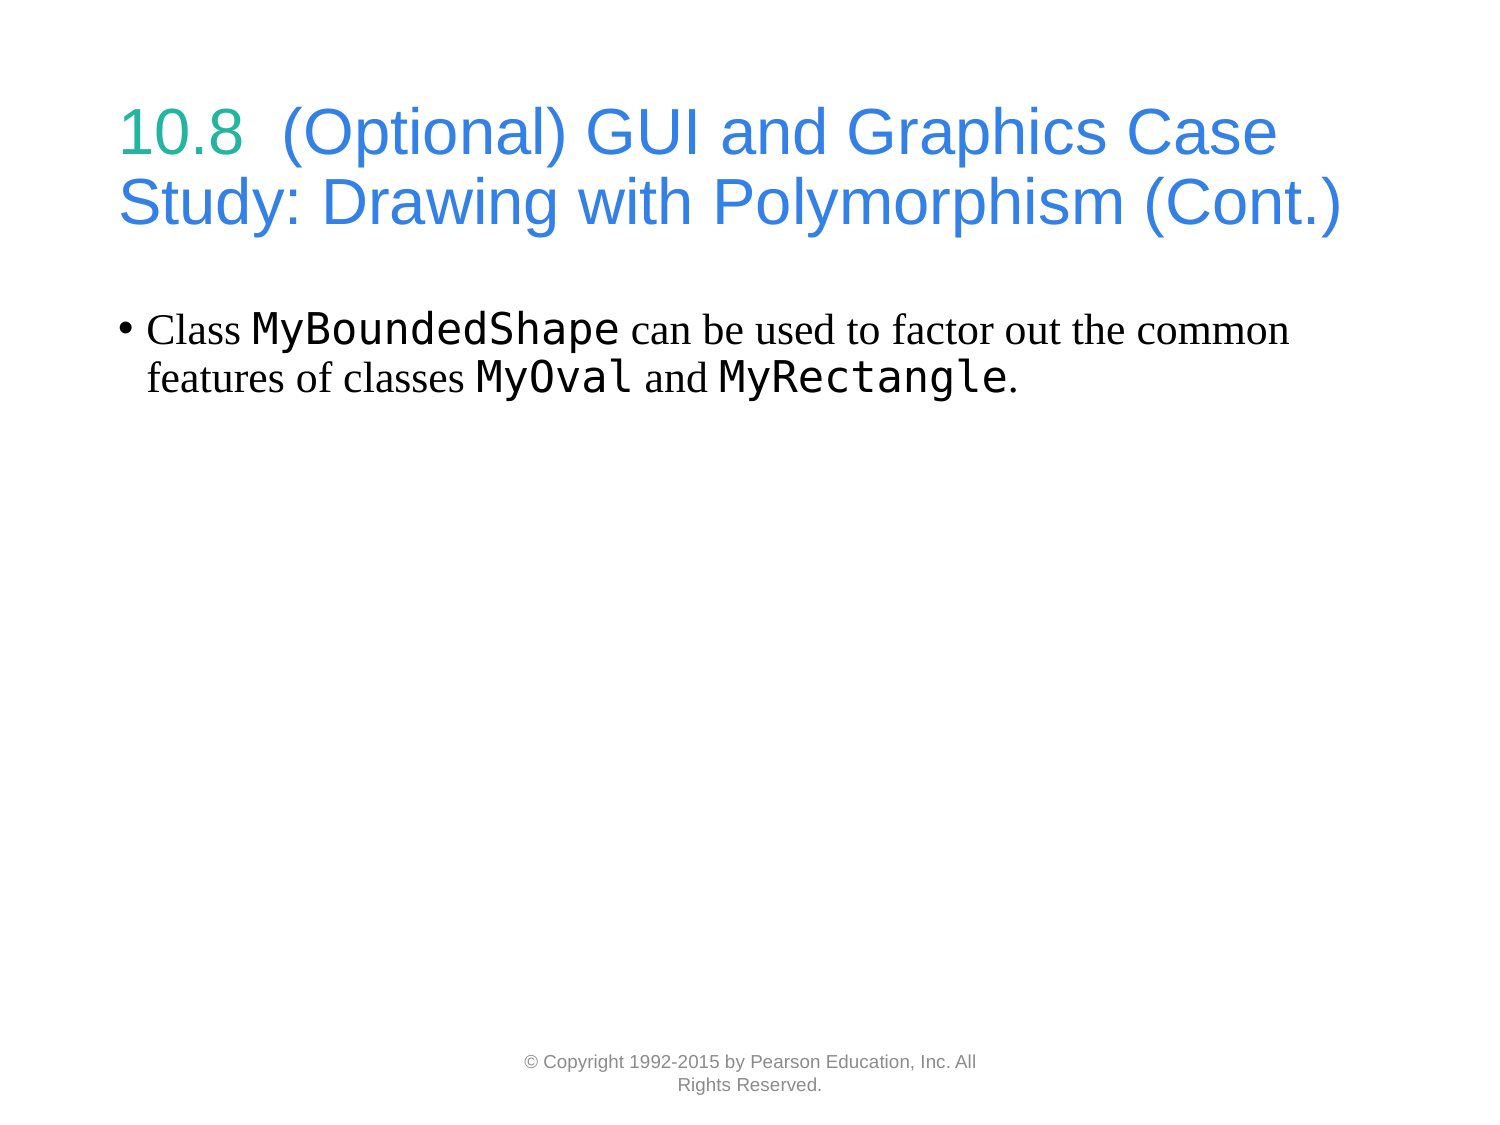

# 10.8  (Optional) GUI and Graphics Case Study: Drawing with Polymorphism (Cont.)
Class MyBoundedShape can be used to factor out the common features of classes MyOval and MyRectangle.
© Copyright 1992-2015 by Pearson Education, Inc. All Rights Reserved.